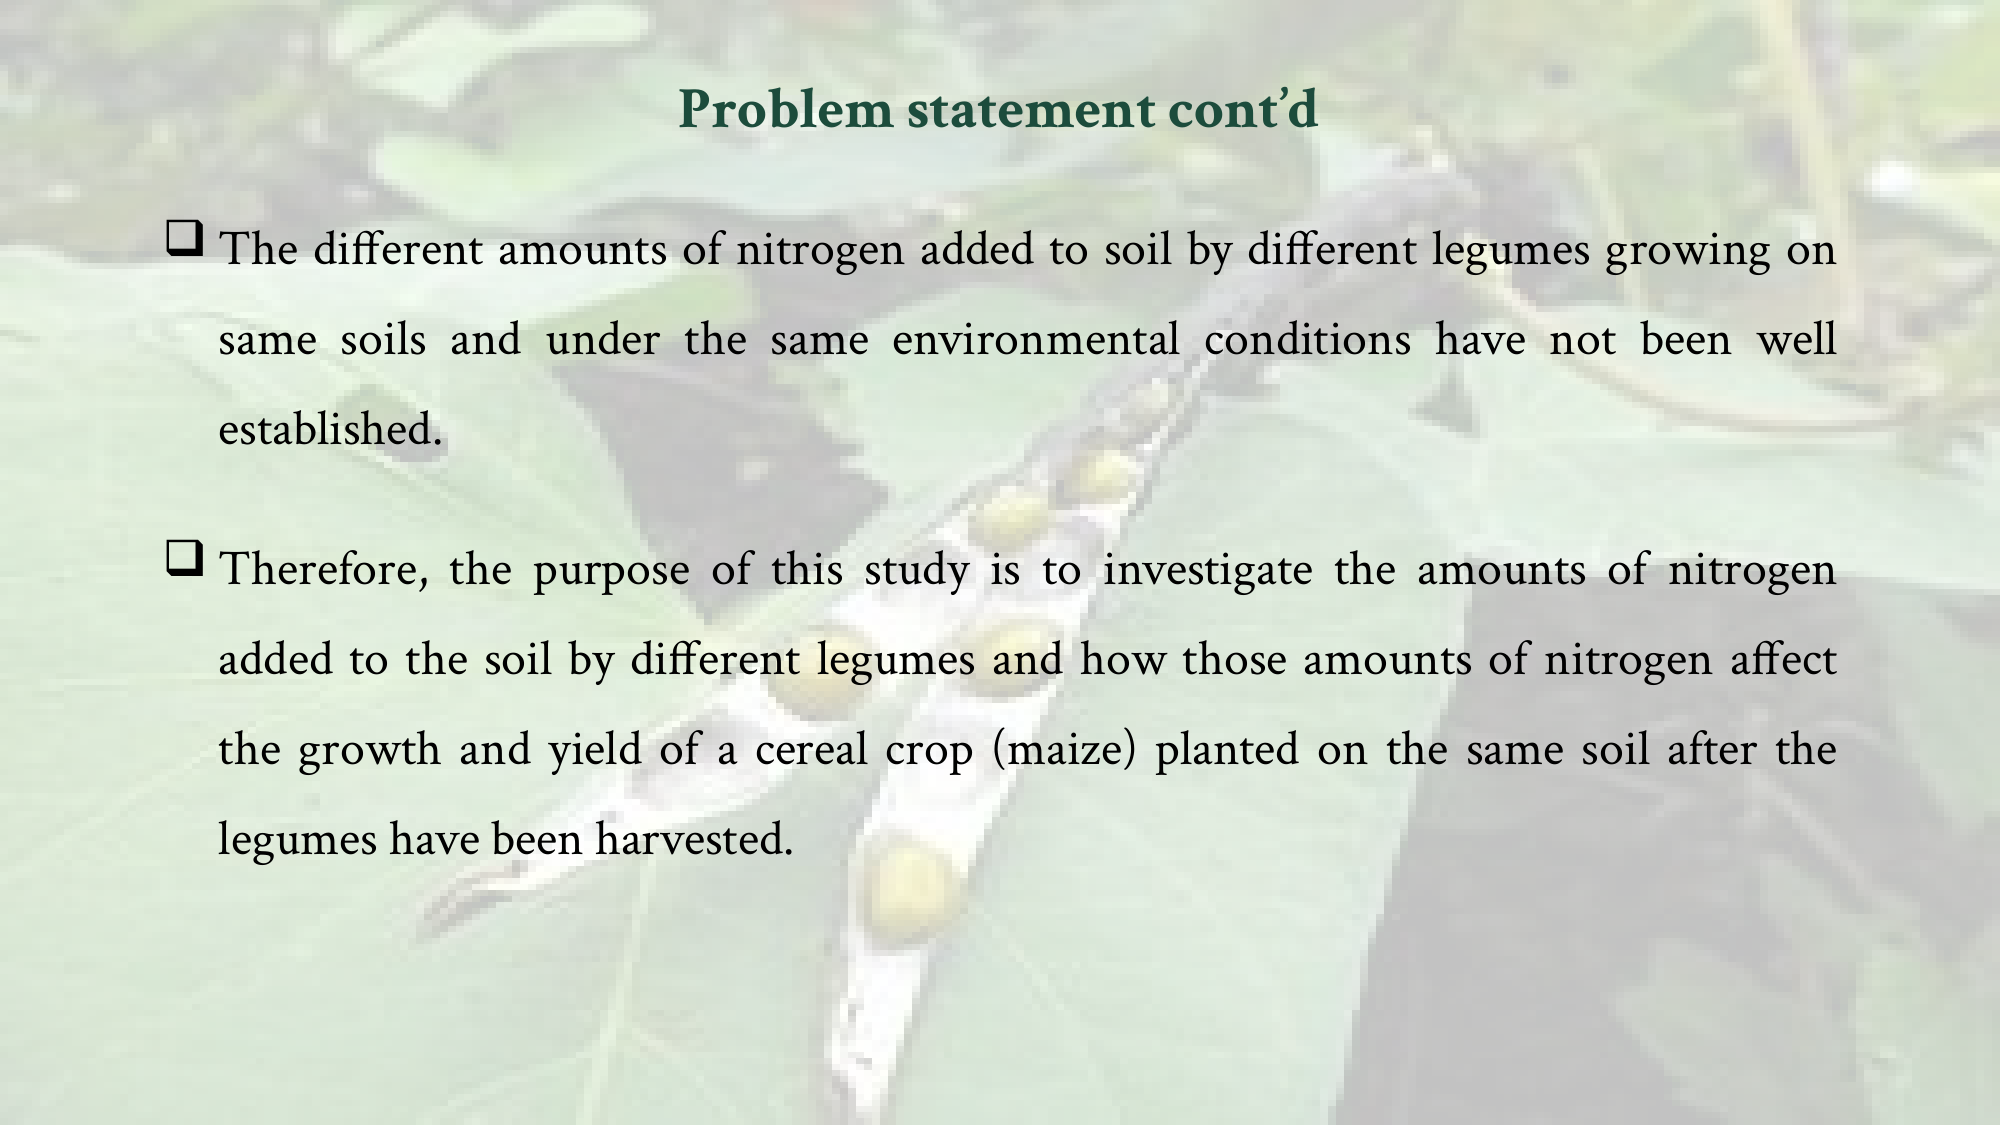

Problem statement cont’d
The different amounts of nitrogen added to soil by different legumes growing on same soils and under the same environmental conditions have not been well established.

Therefore, the purpose of this study is to investigate the amounts of nitrogen added to the soil by different legumes and how those amounts of nitrogen affect the growth and yield of a cereal crop (maize) planted on the same soil after the legumes have been harvested.